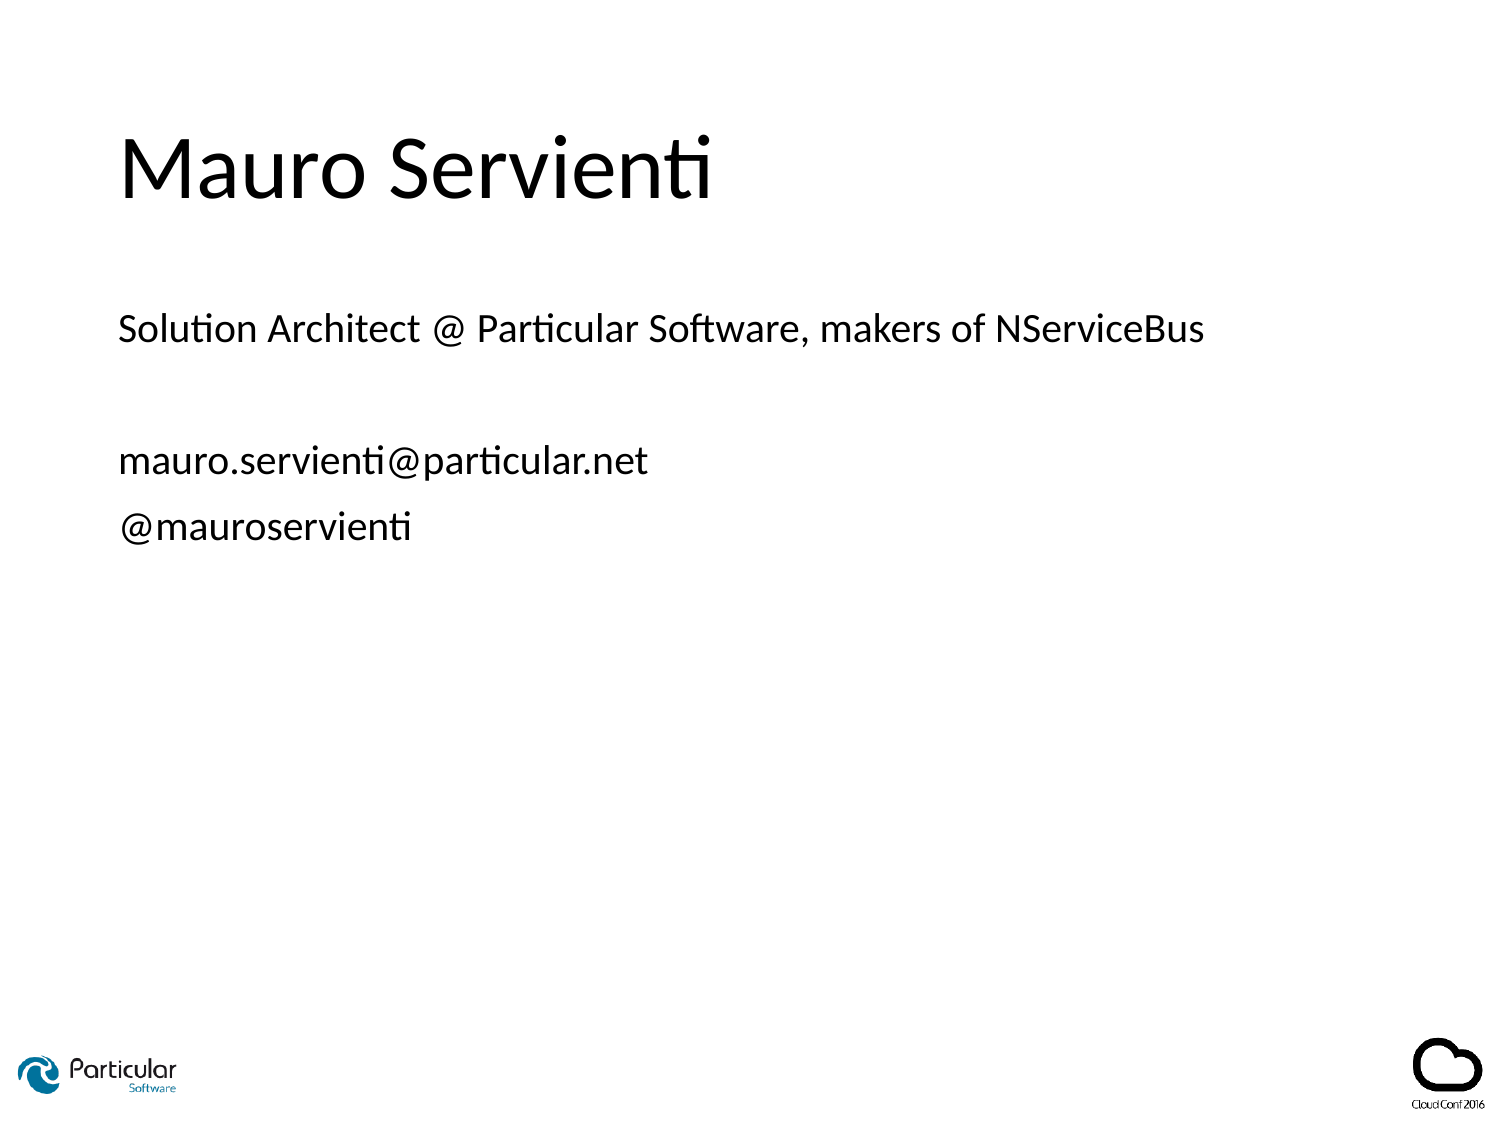

# Mauro Servienti
Solution Architect @ Particular Software, makers of NServiceBus

mauro.servienti@particular.net
@mauroservienti